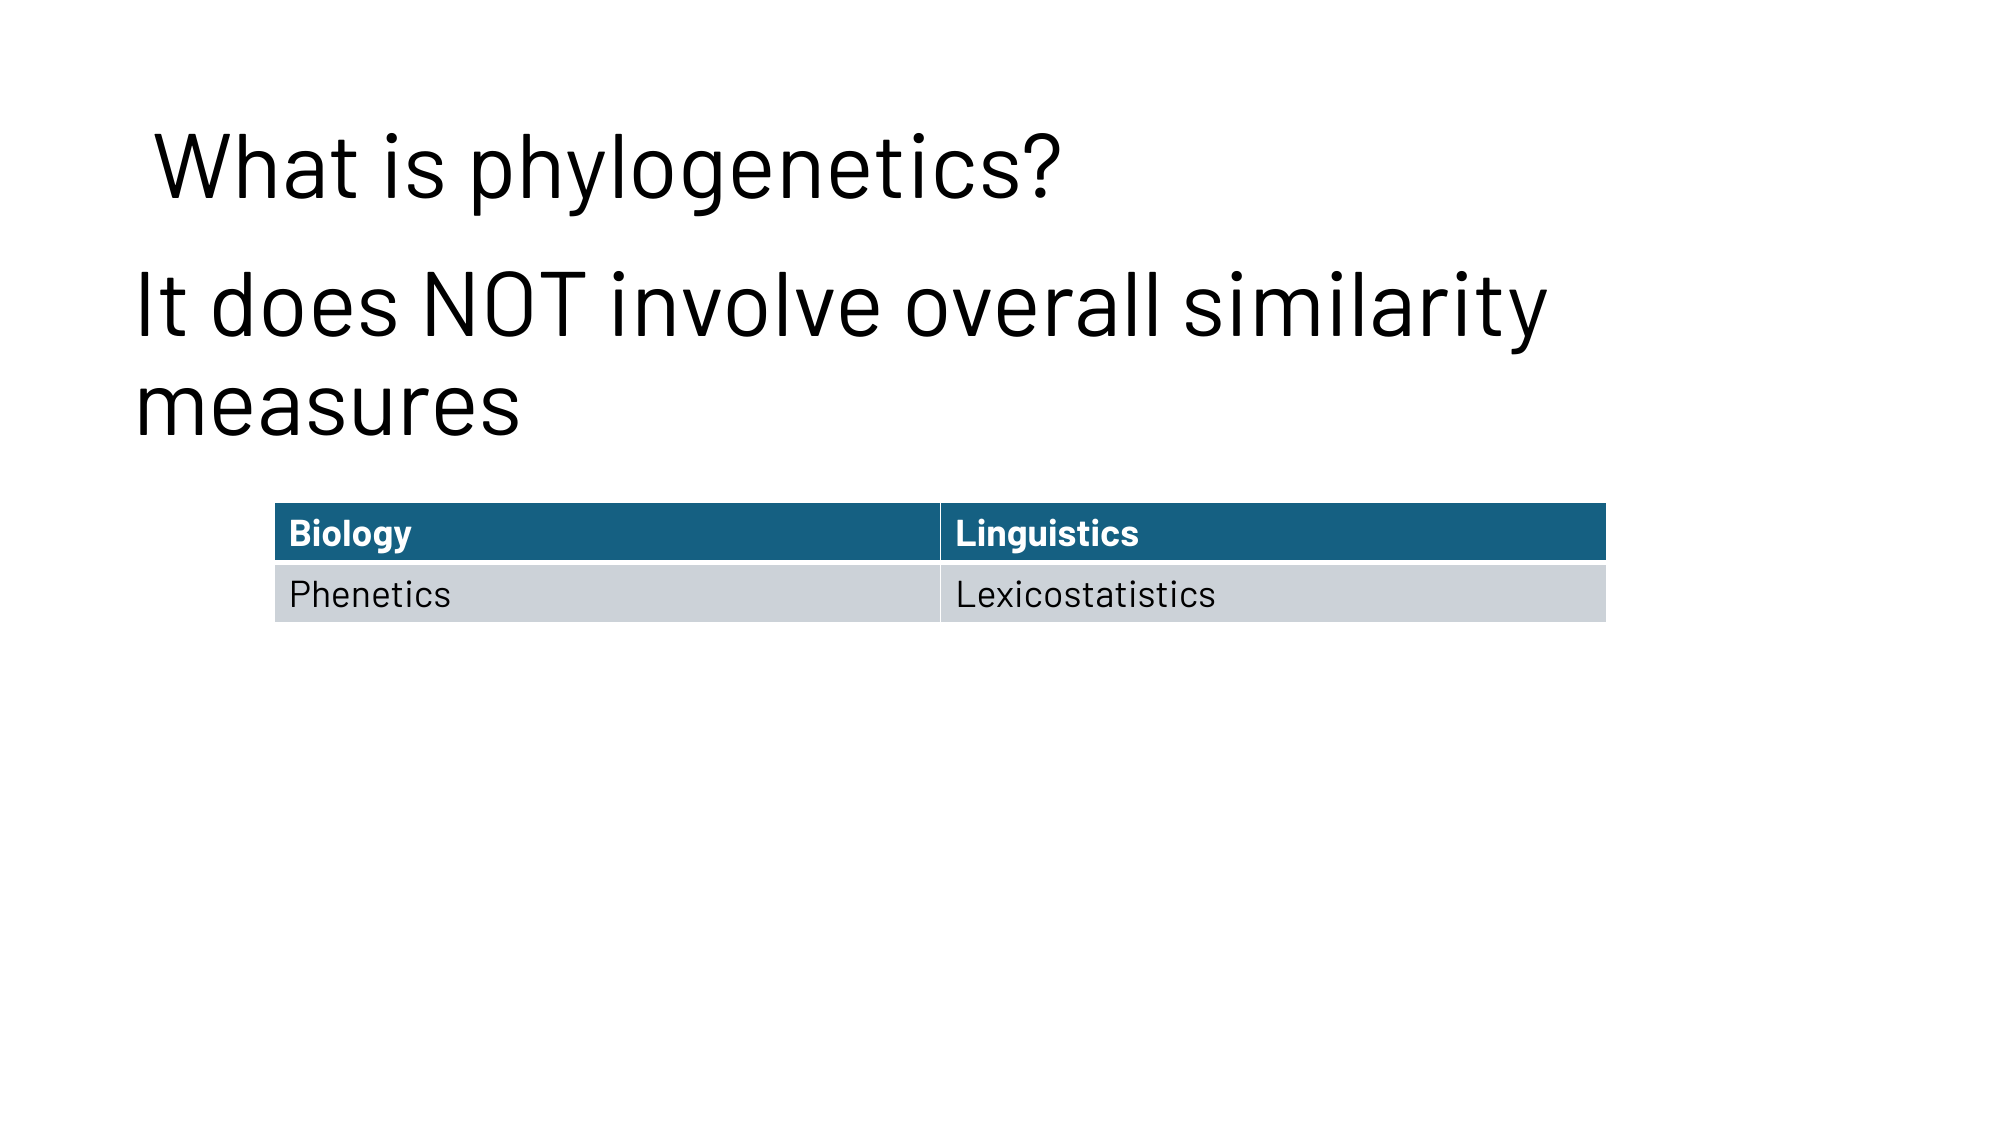

# What is phylogenetics?
It does NOT involve overall similarity measures
| Biology | Linguistics |
| --- | --- |
| Phenetics | Lexicostatistics |